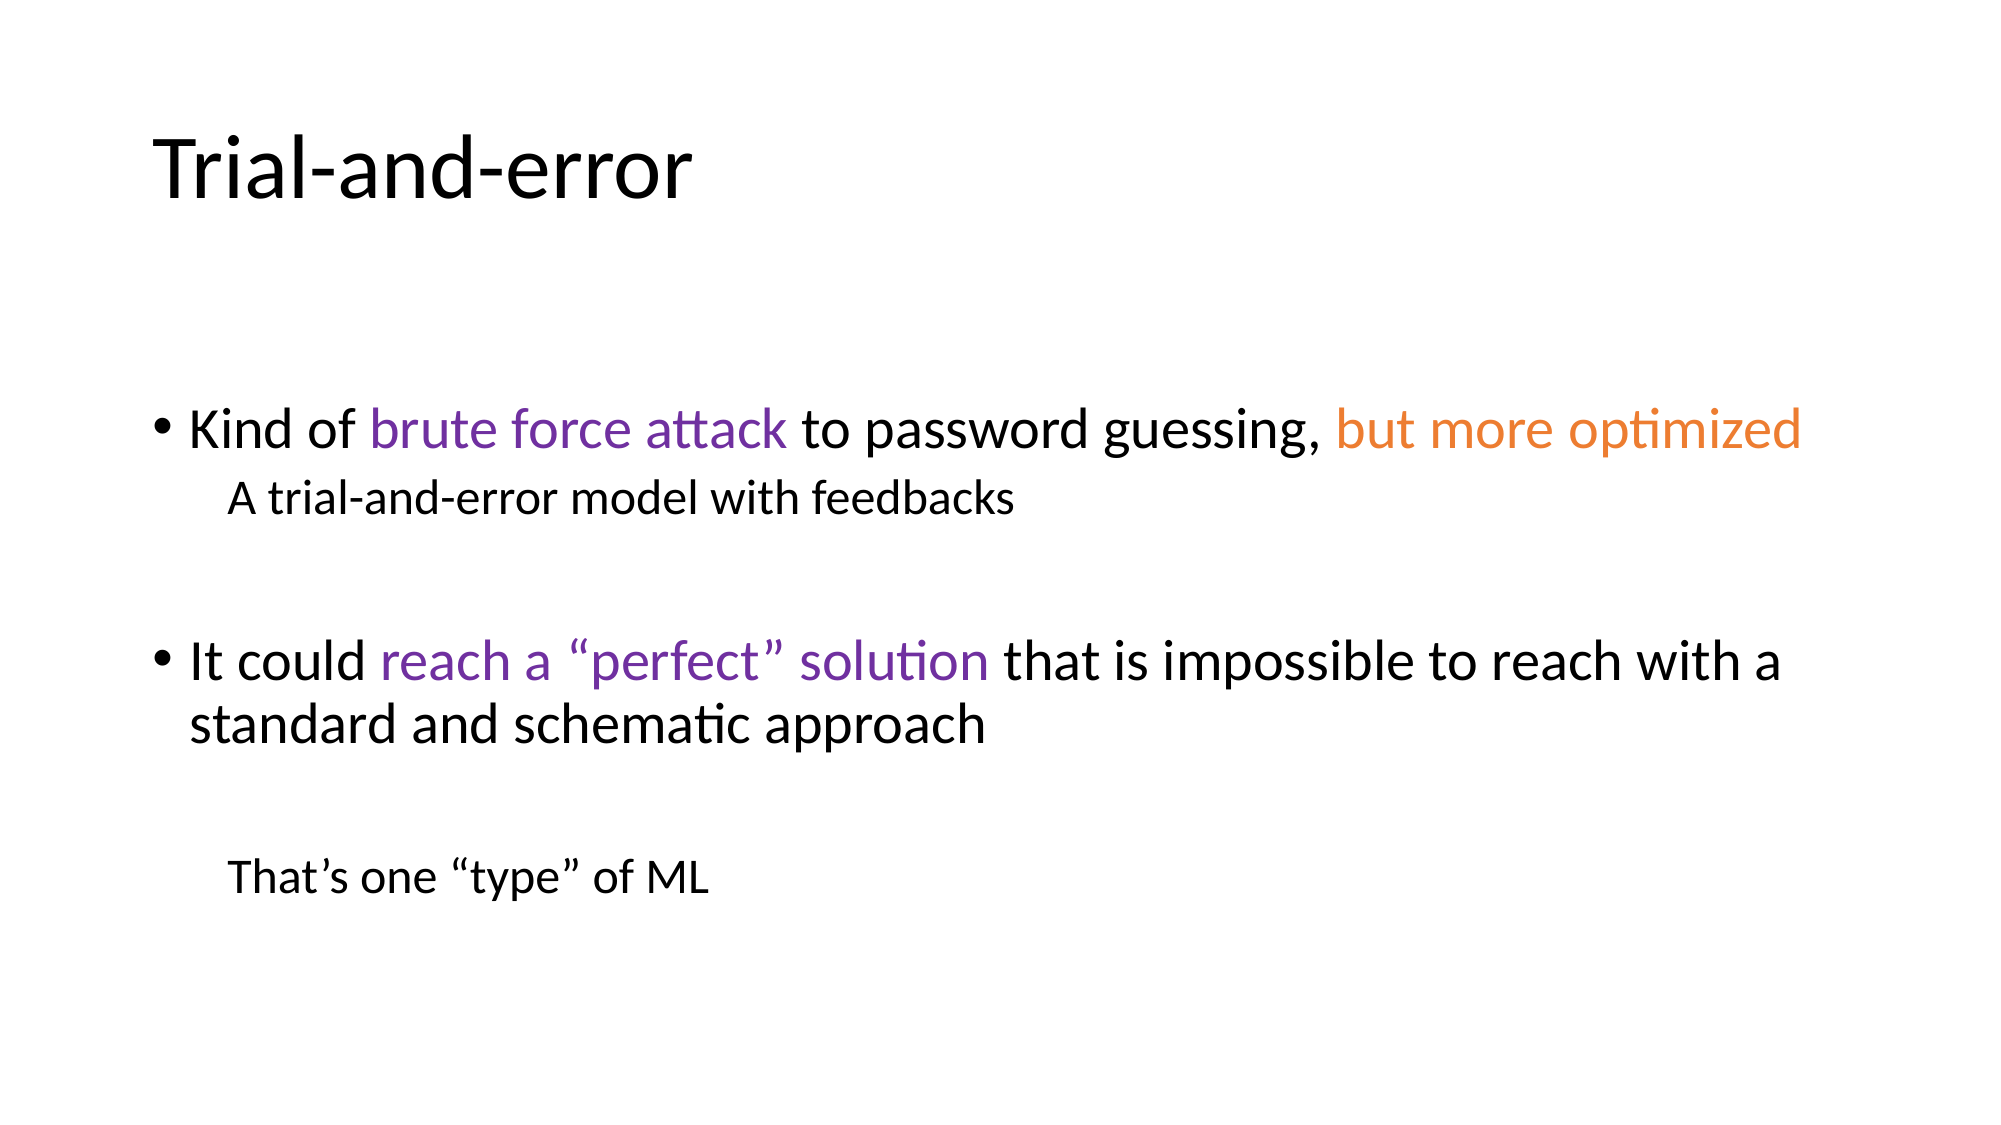

# Trial-and-error

Kind of brute force attack to password guessing, but more optimized
A trial-and-error model with feedbacks

It could reach a “perfect” solution that is impossible to reach with a standard and schematic approach

That’s one “type” of ML